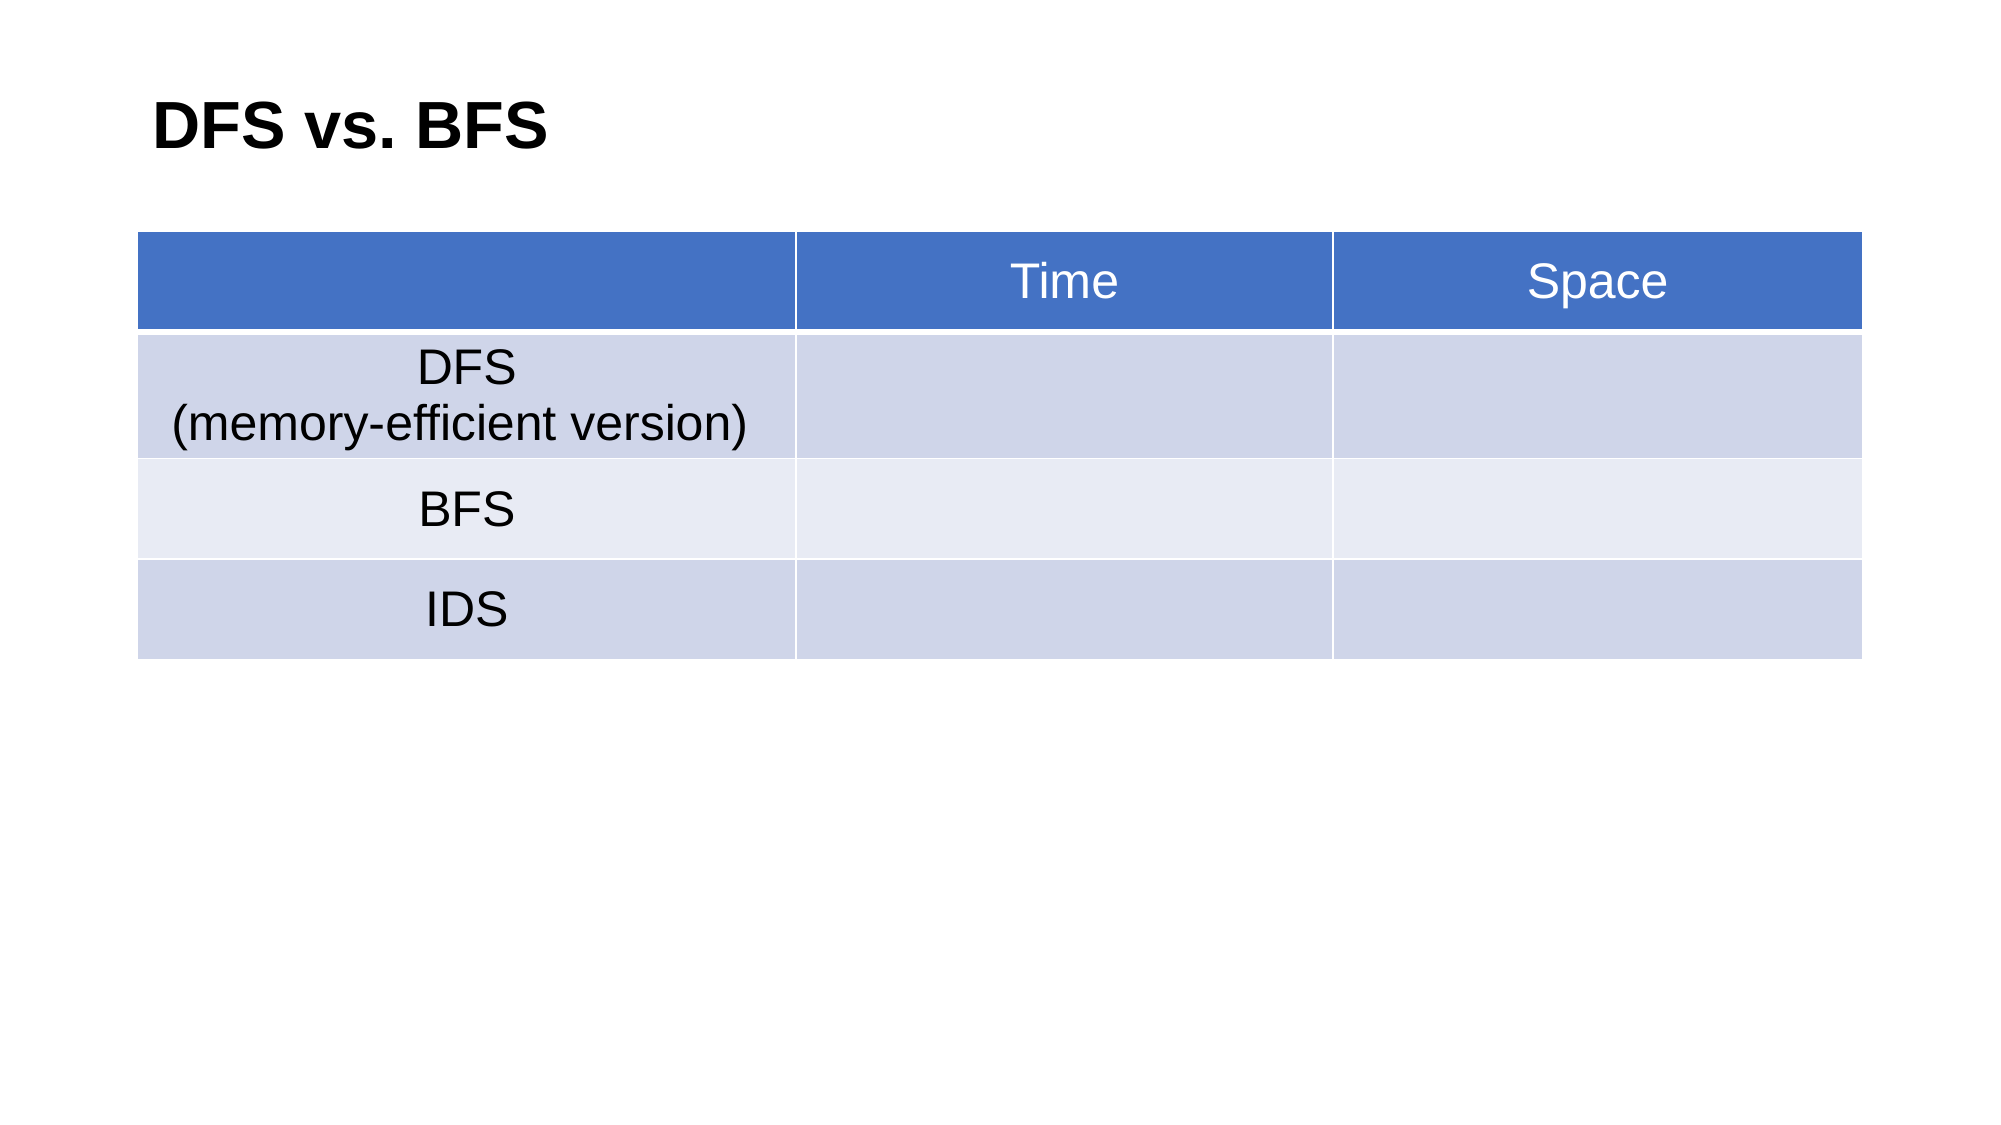

# DFS vs. BFS
|  | Time | Space |
| --- | --- | --- |
| DFS (memory-efficient version) |  |  |
| BFS |  |  |
| IDS |  |  |